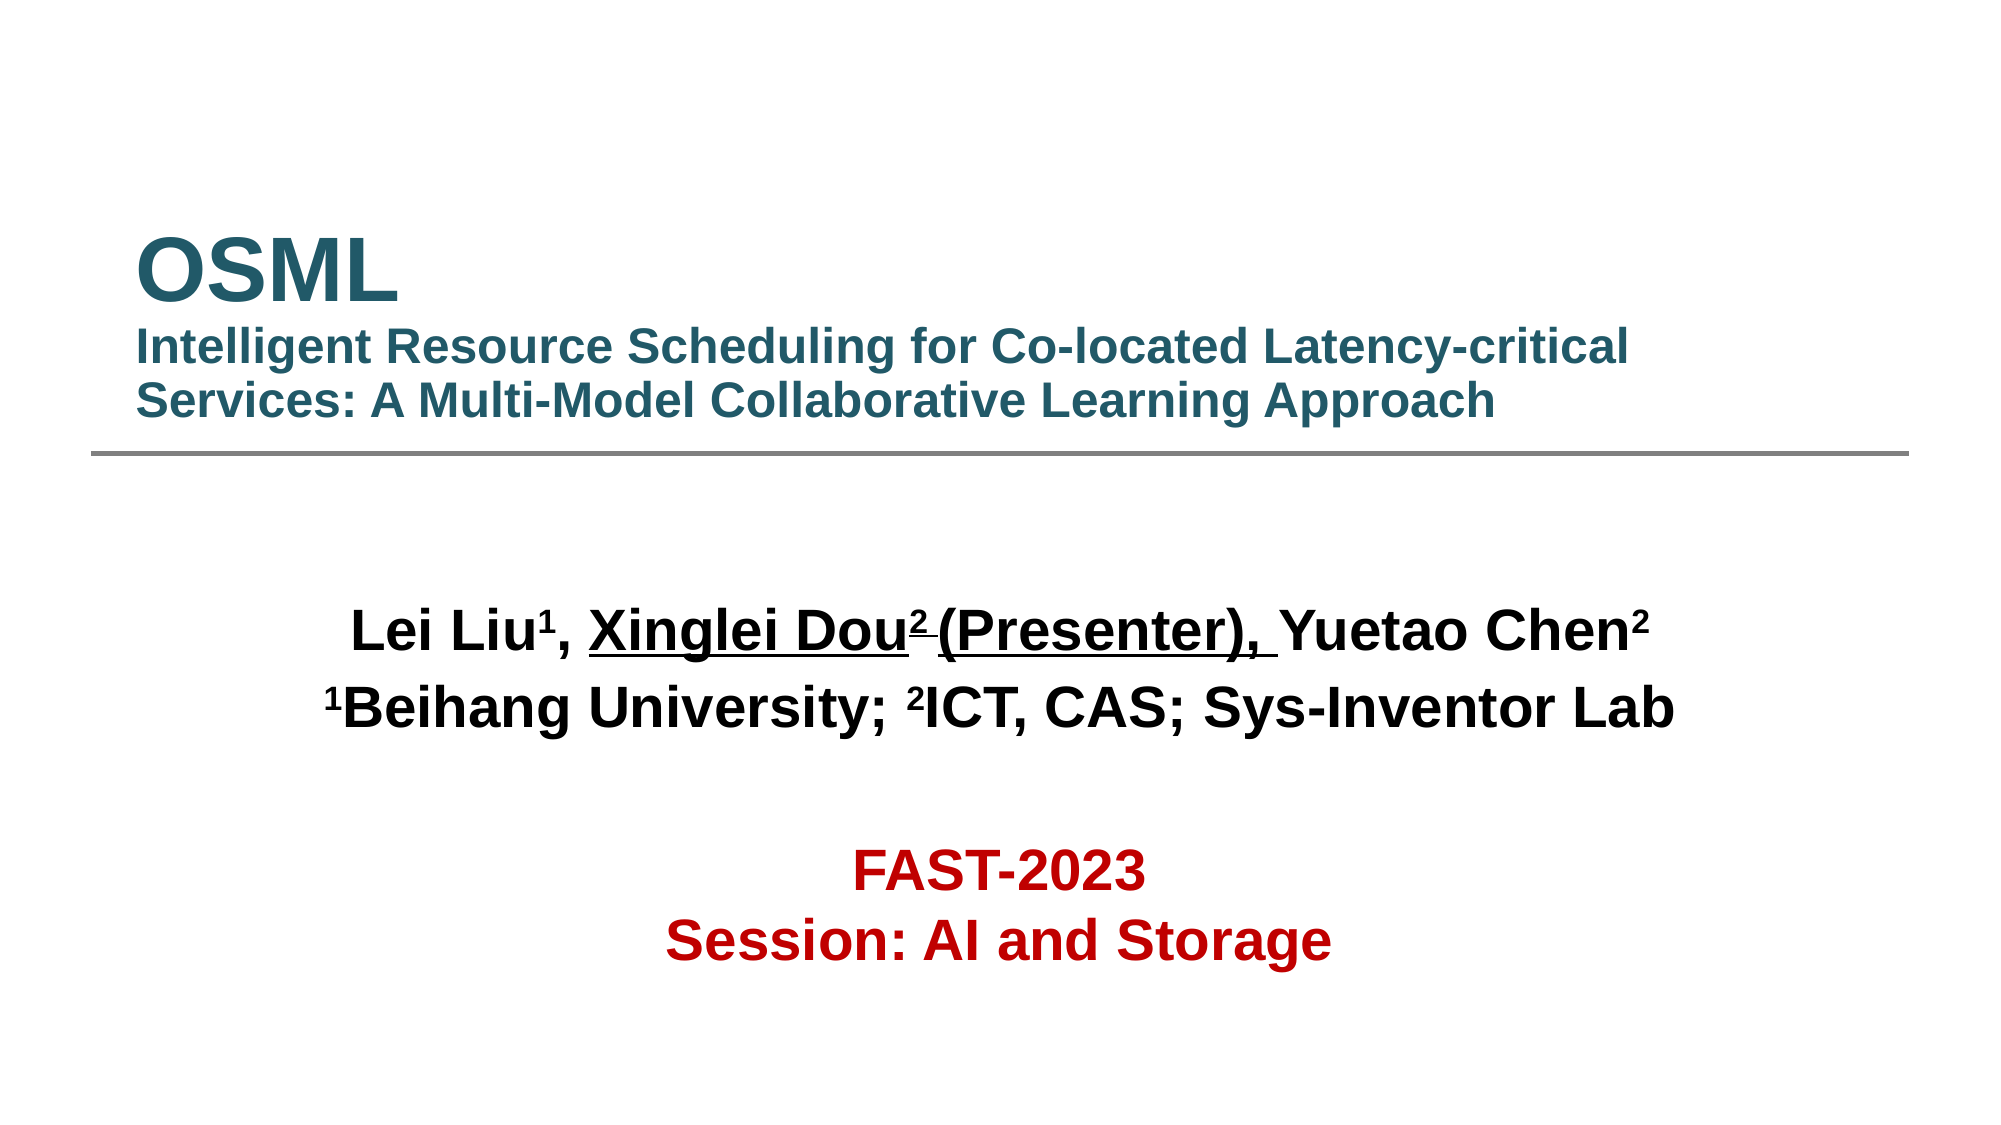

# OSML Intelligent Resource Scheduling for Co-located Latency-critical Services: A Multi-Model Collaborative Learning Approach
Lei Liu1, Xinglei Dou2 (Presenter), Yuetao Chen2
1Beihang University; 2ICT, CAS; Sys-Inventor Lab
FAST-2023
Session: AI and Storage